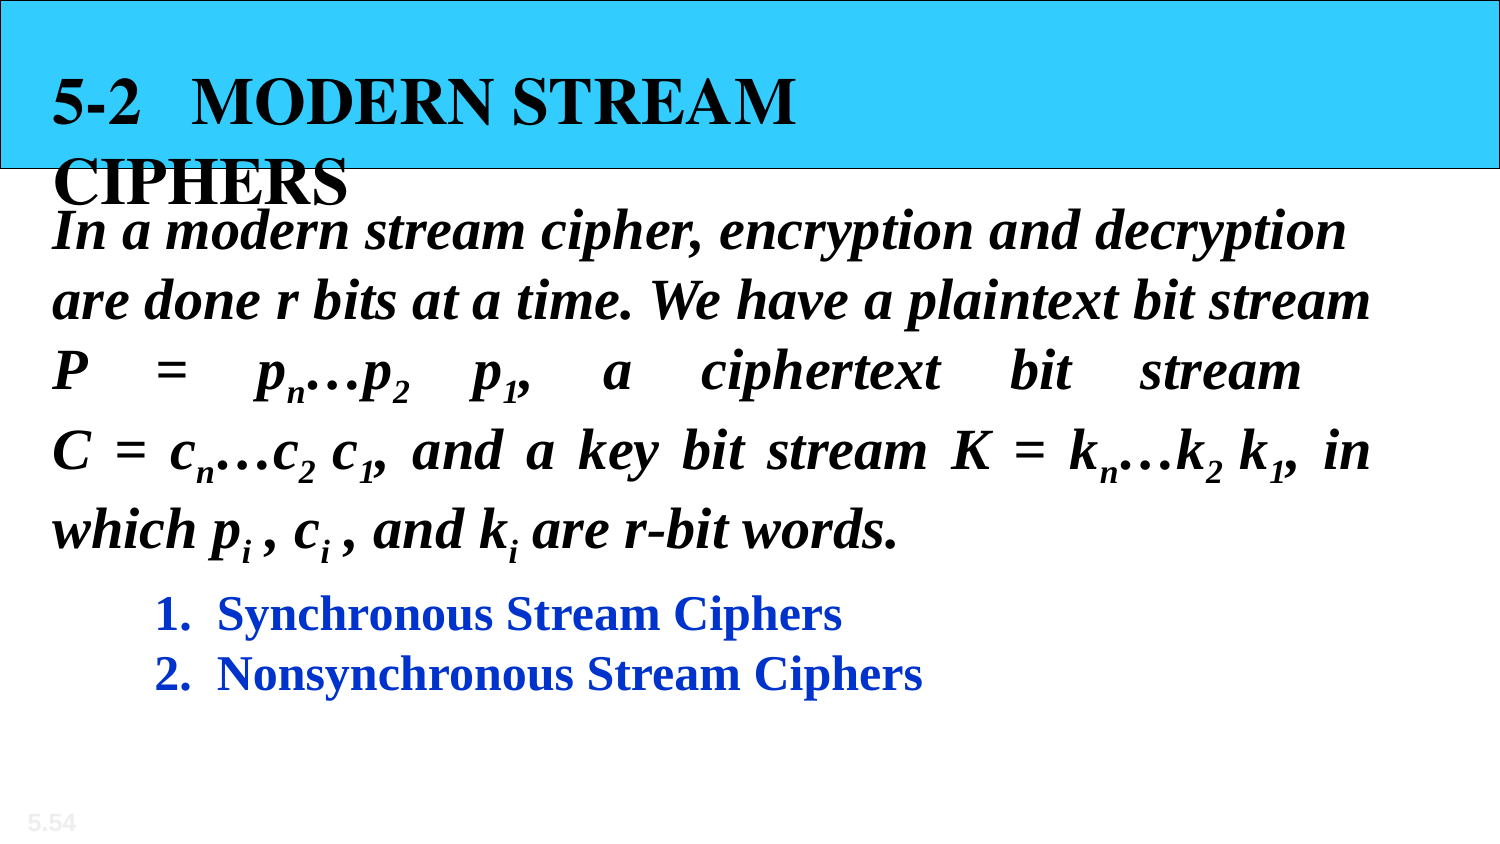

5-2   MODERN STREAM CIPHERS
In a modern stream cipher, encryption and decryption
are done r bits at a time. We have a plaintext bit stream P = pn…p2 p1, a ciphertext bit stream
C = cn…c2 c1, and a key bit stream K = kn…k2 k1, in which pi , ci , and ki are r-bit words.
Synchronous Stream Ciphers
Nonsynchronous Stream Ciphers
5.54